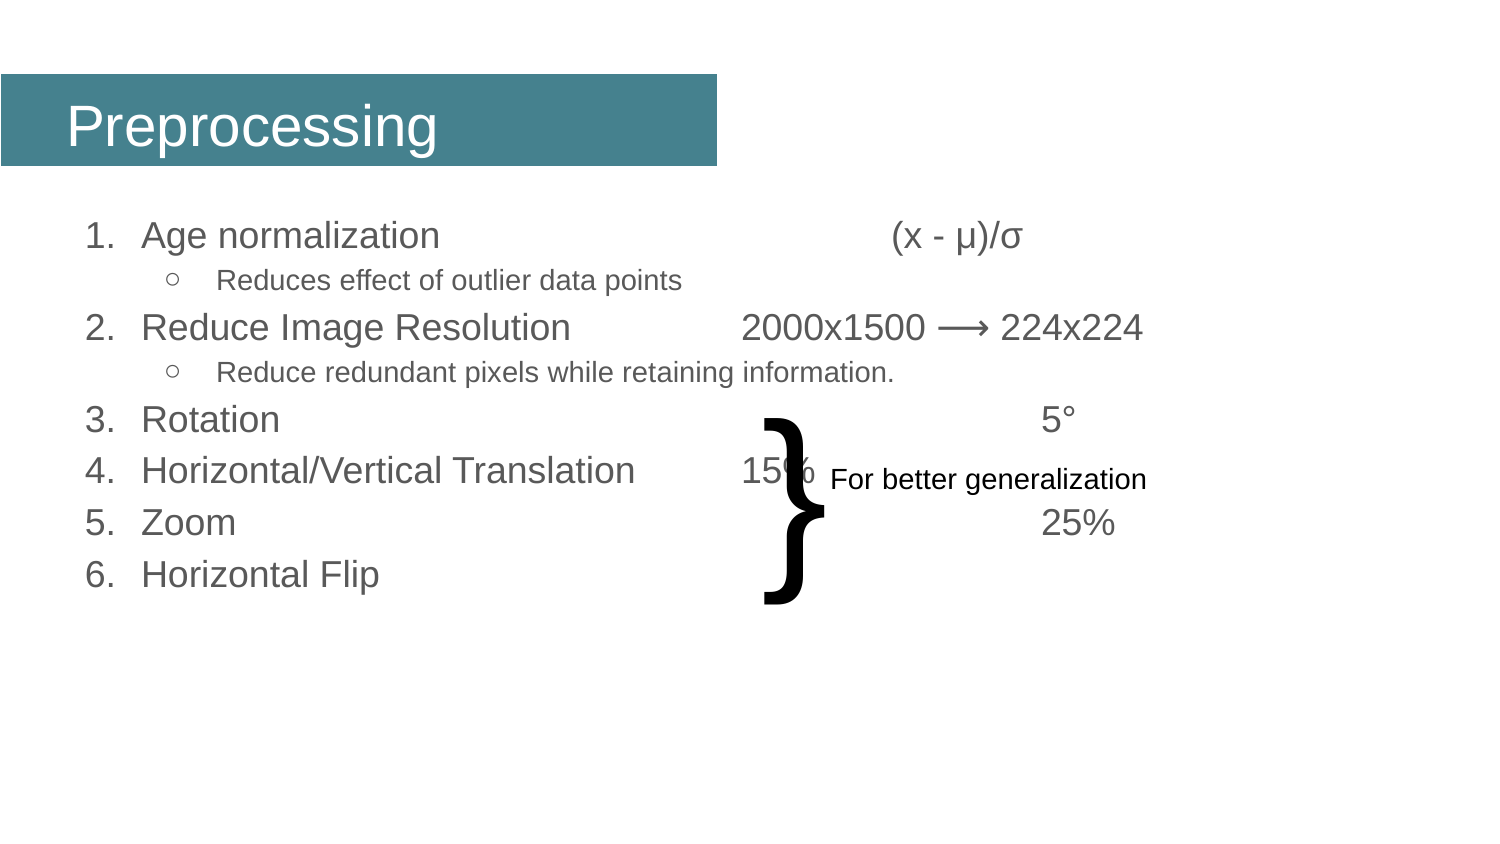

# Preprocessing
Age normalization				(x - μ)/σ
Reduces effect of outlier data points
Reduce Image Resolution		2000x1500 ⟶ 224x224
Reduce redundant pixels while retaining information.
Rotation						5°
Horizontal/Vertical Translation	15%
Zoom						25%
Horizontal Flip
}
For better generalization